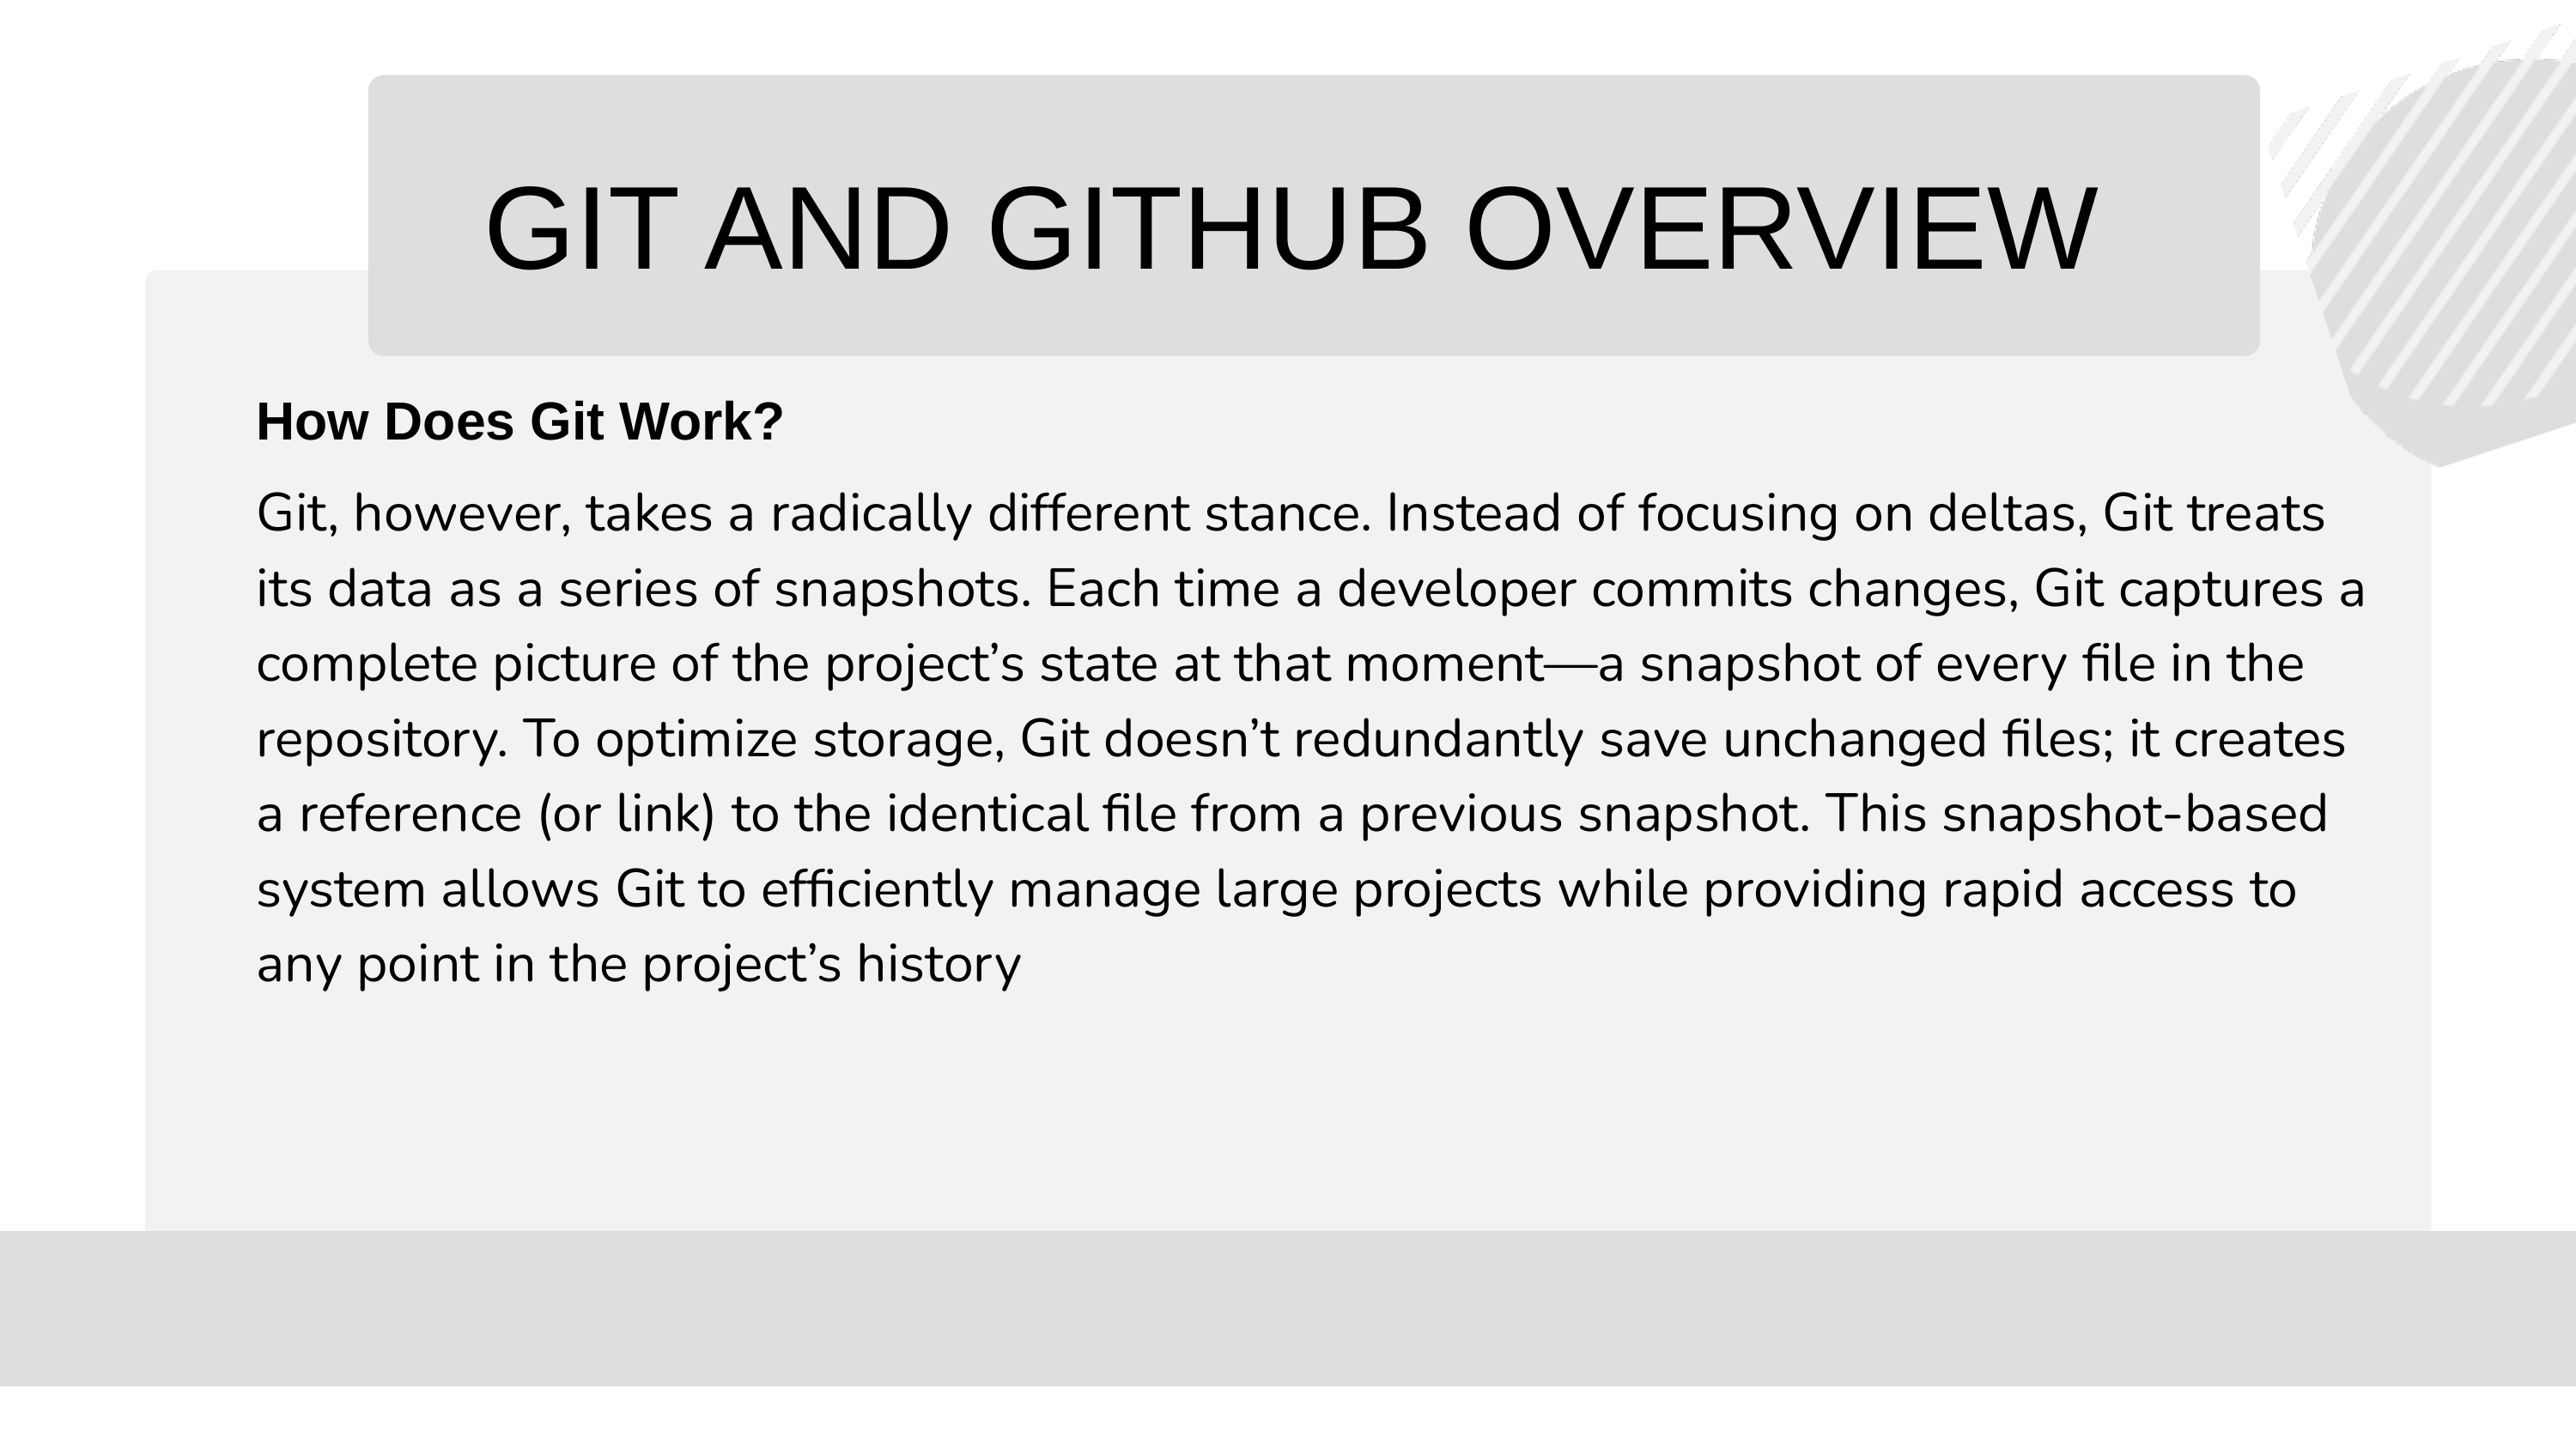

GIT AND GITHUB OVERVIEW

How Does Git Work?
Git, however, takes a radically different stance. Instead of focusing on deltas, Git treats its data as a series of snapshots. Each time a developer commits changes, Git captures a complete picture of the project’s state at that moment—a snapshot of every file in the repository. To optimize storage, Git doesn’t redundantly save unchanged files; it creates a reference (or link) to the identical file from a previous snapshot. This snapshot-based system allows Git to efficiently manage large projects while providing rapid access to any point in the project’s history